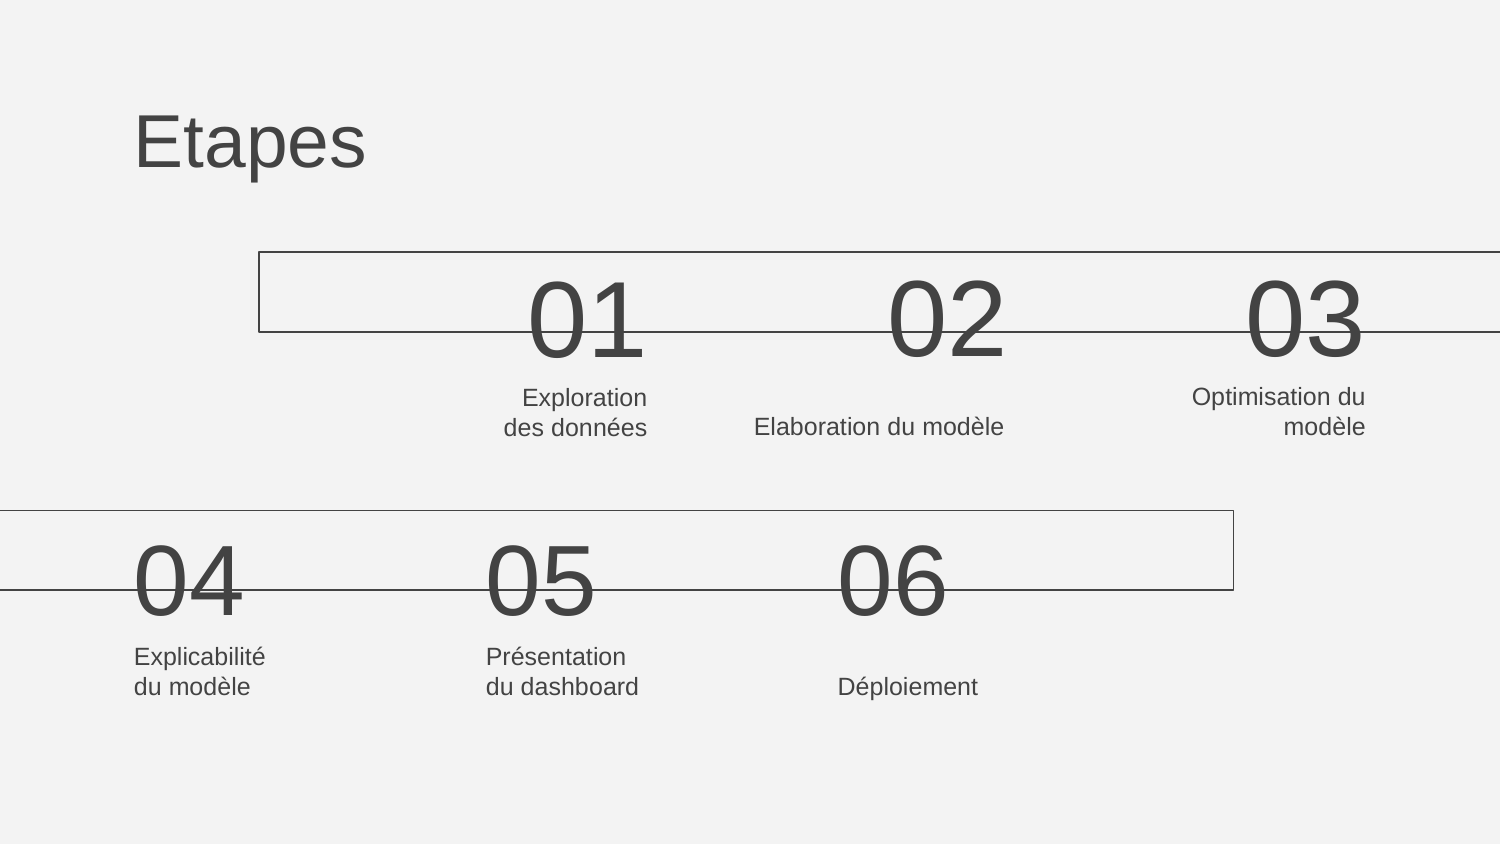

Etapes
02
03
01
Elaboration du modèle
Optimisation du modèle
# Exploration des données
05
06
04
Présentation du dashboard
Déploiement
Explicabilité du modèle